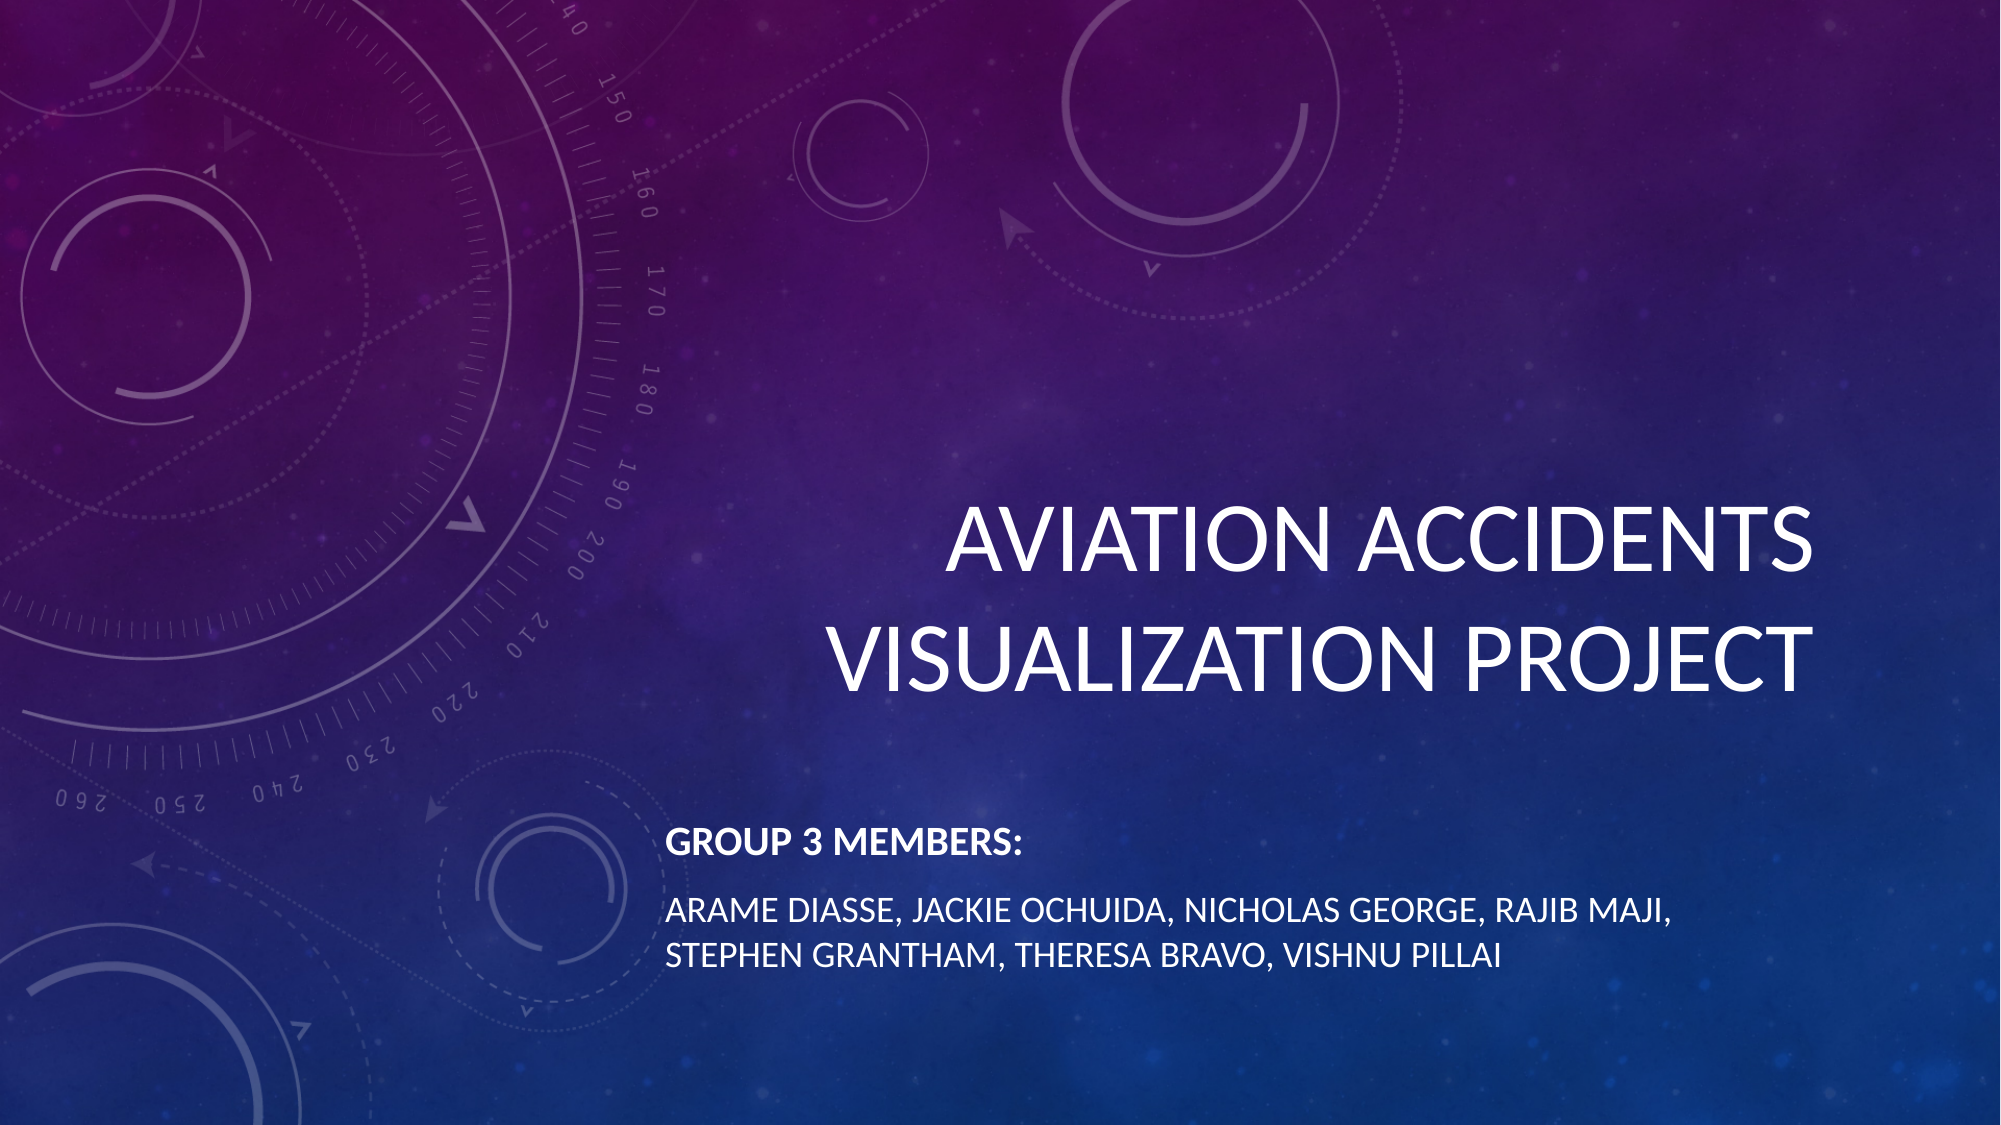

# Aviation accidents Visualization project
Group 3 members:
Arame diasse, Jackie ochuida, Nicholas George, Rajib maji, Stephen grantham, Theresa bravo, Vishnu pillai